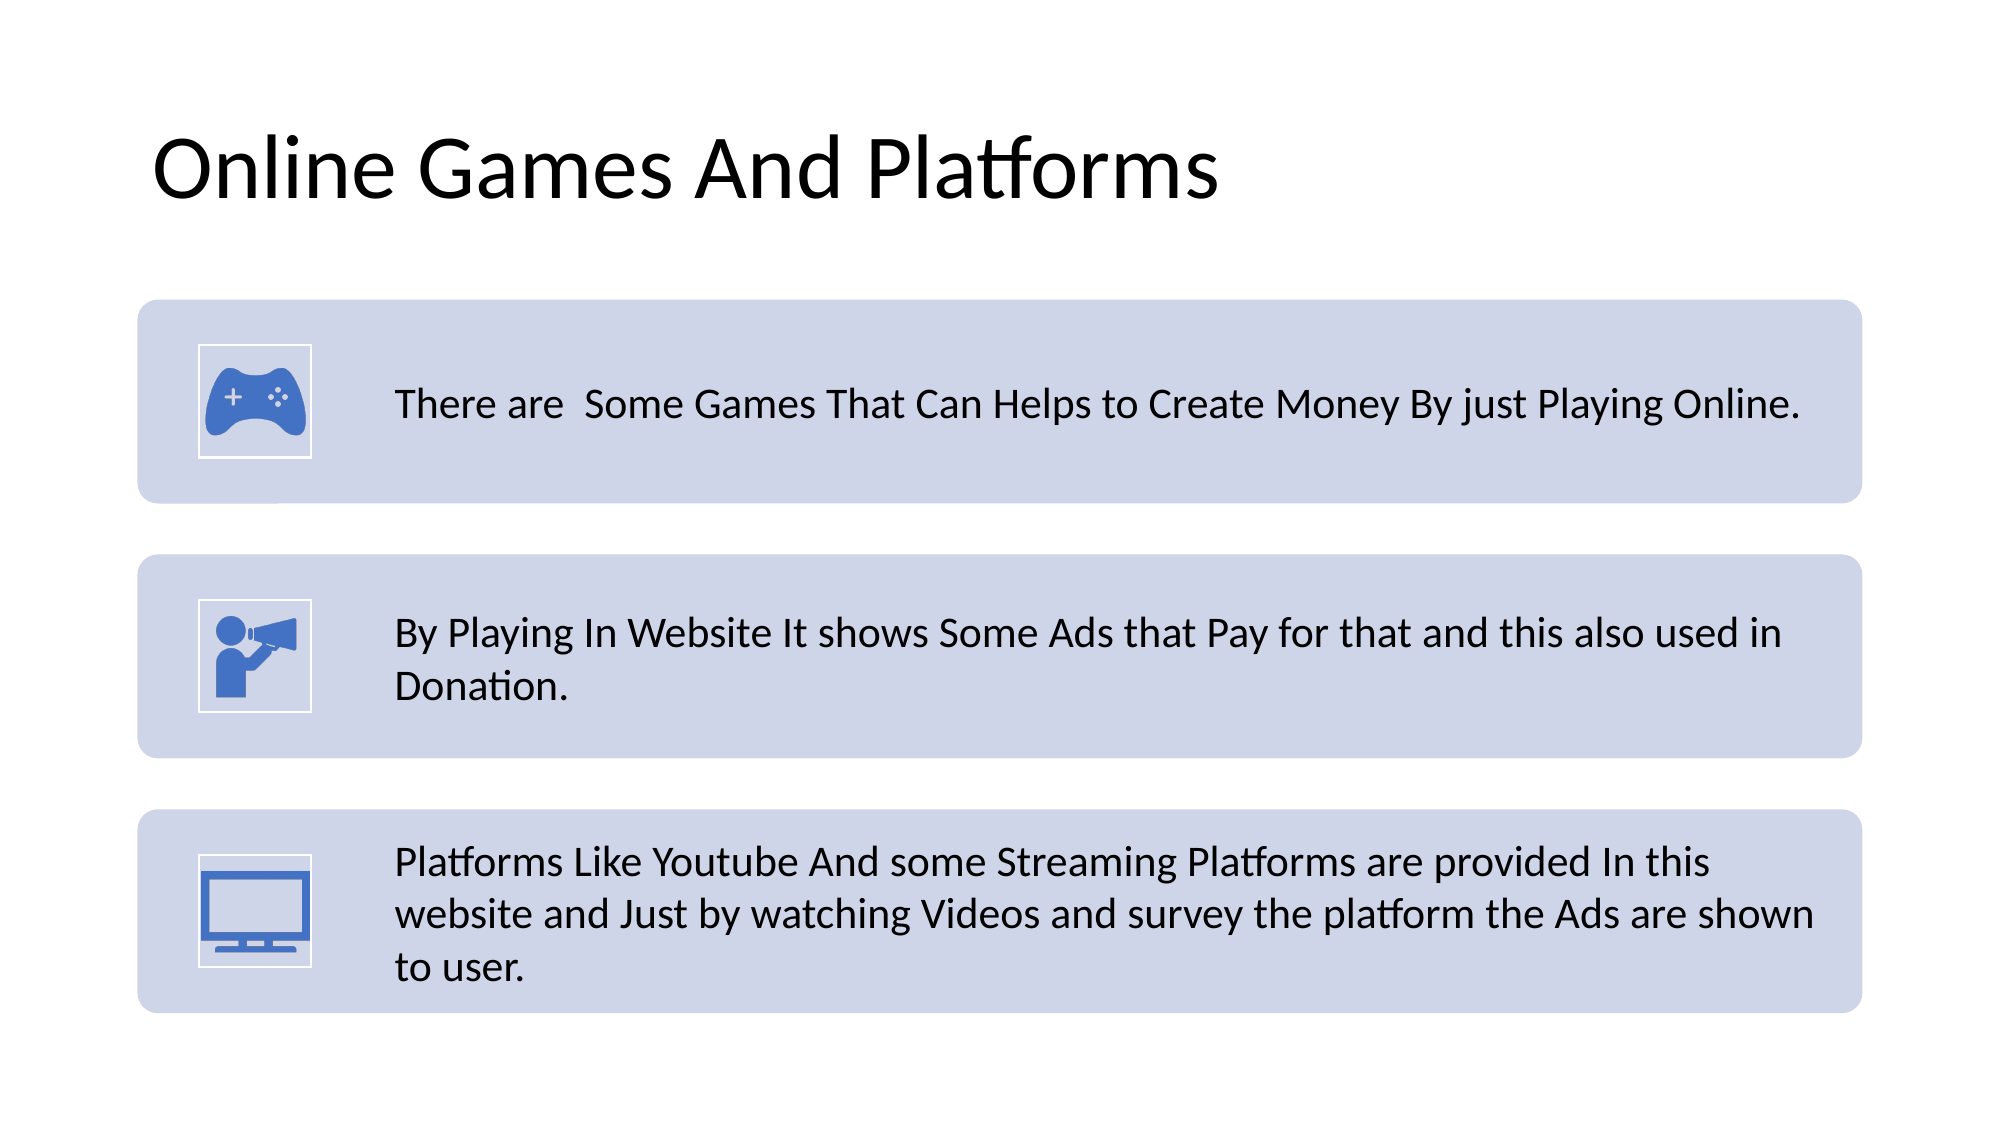

# Online Games And Platforms
There are  Some Games That Can Helps to Create Money By just Playing Online.
By Playing In Website It shows Some Ads that Pay for that and this also used in Donation.
Platforms Like Youtube And some Streaming Platforms are provided In this website and Just by watching Videos and survey the platform the Ads are shown to user.